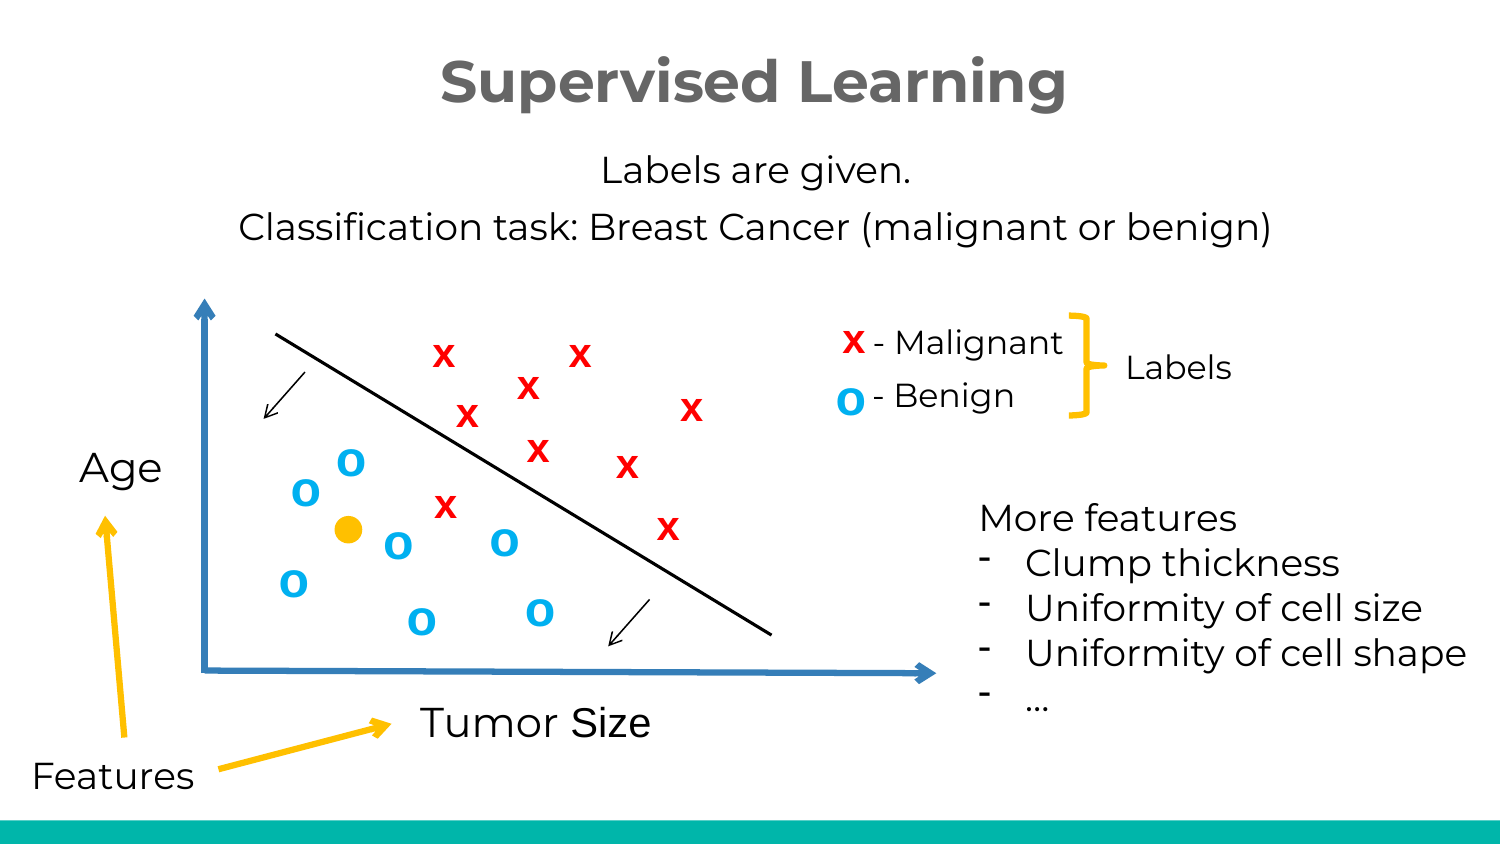

# Supervised Learning
Labels are given.
Classification task: Breast Cancer (malignant or benign)
x
- Malignant

x
x
Labels
x
o
- Benign
x
x
x
o
x
Age
o
x
More features
Clump thickness
Uniformity of cell size
Uniformity of cell shape
…
x
o
o

o
o
o
Tumor Size
Features